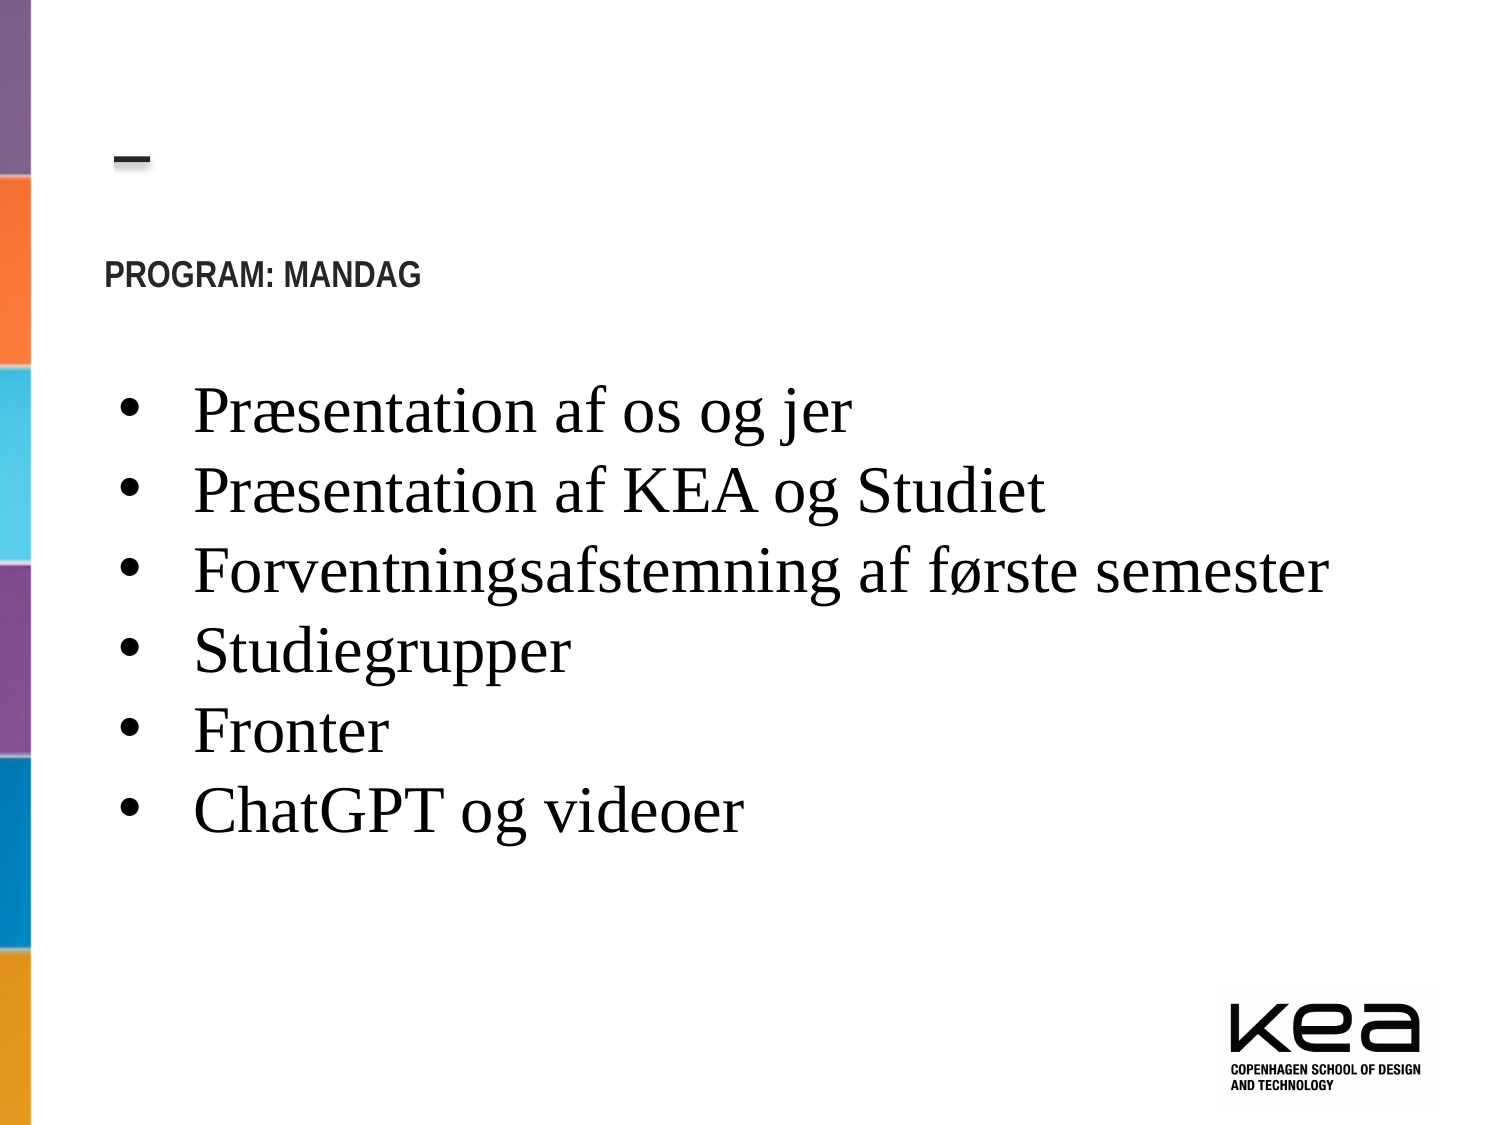

# Program: mandag
Præsentation af os og jer
Præsentation af KEA og Studiet
Forventningsafstemning af første semester
Studiegrupper
Fronter
ChatGPT og videoer